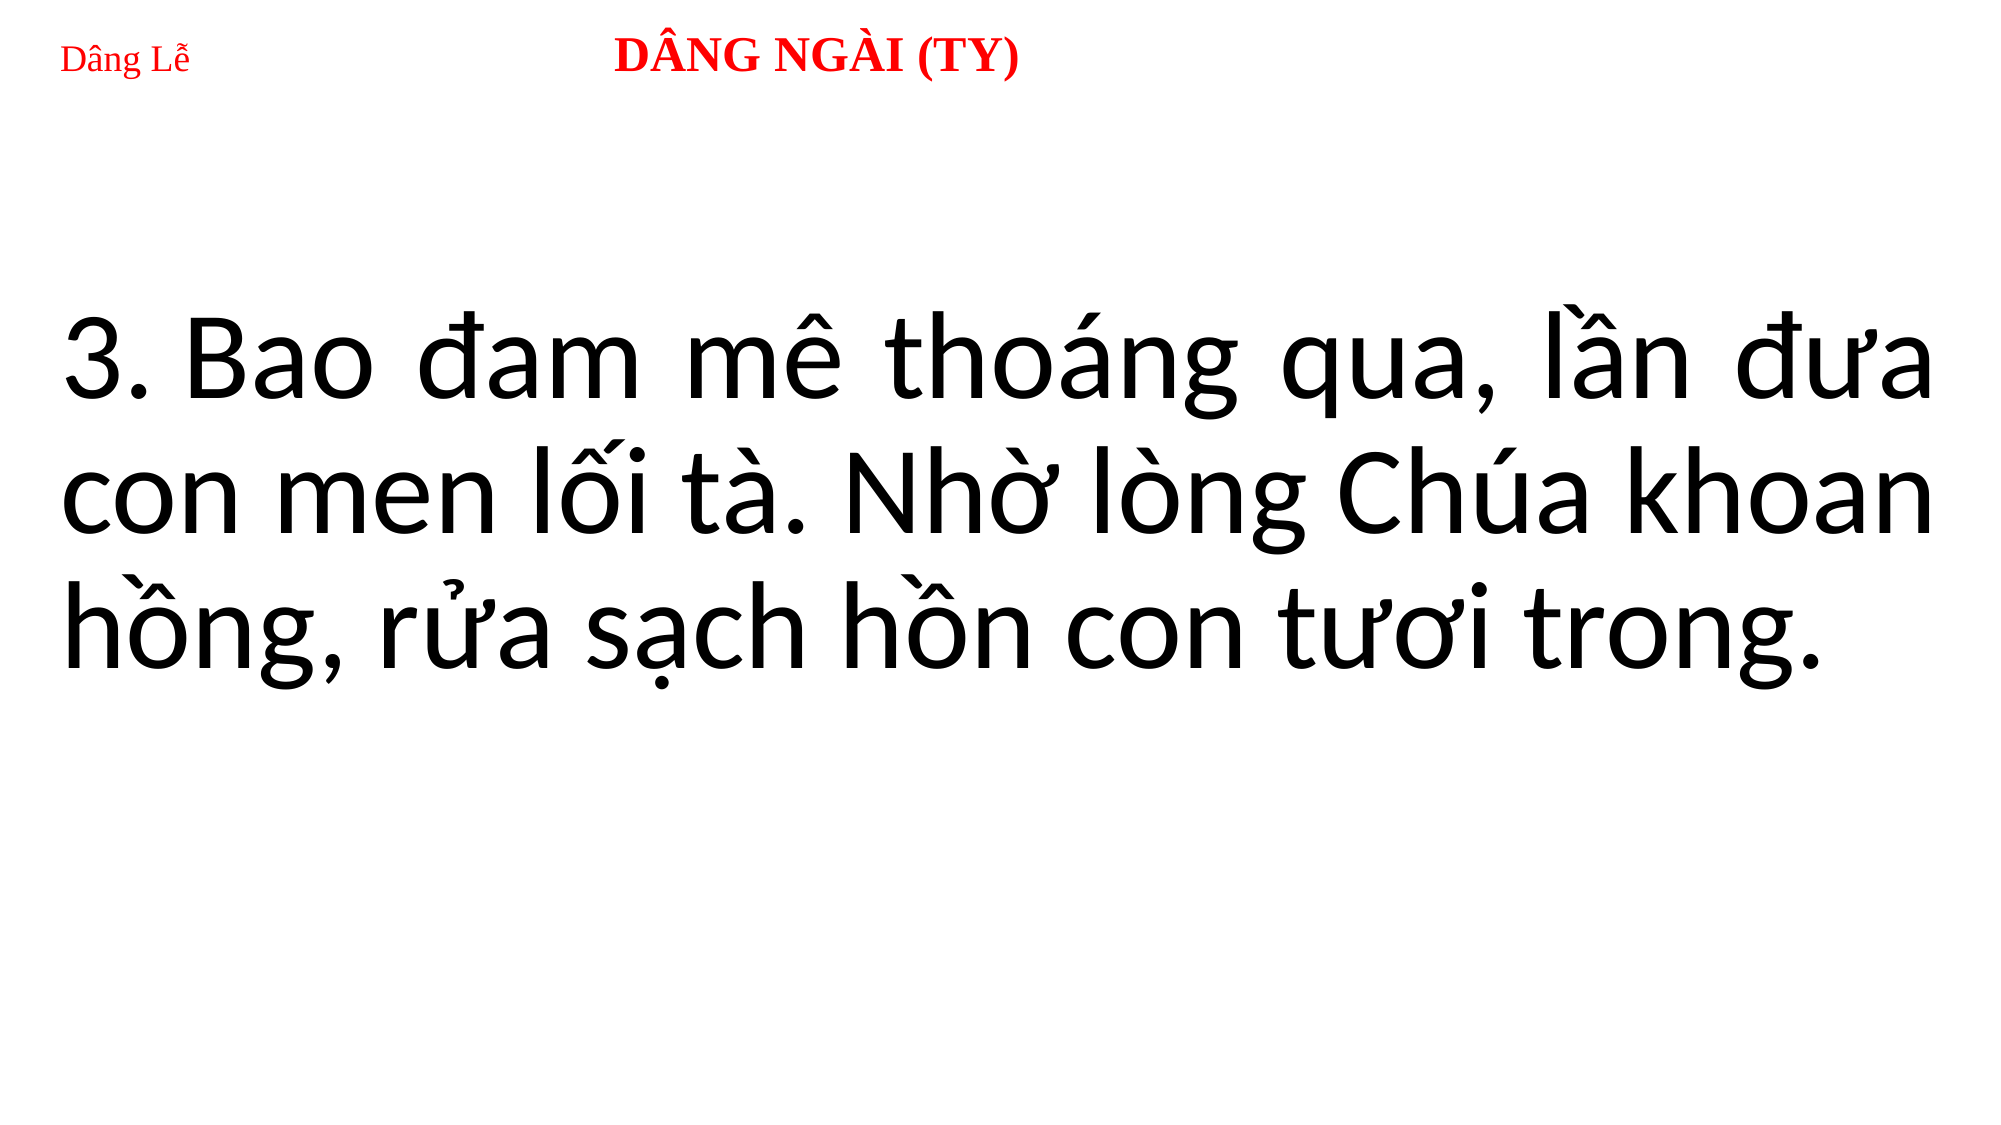

# Dâng Lễ                         	           DÂNG NGÀI (TY)
3. Bao đam mê thoáng qua, lần đưa con men lối tà. Nhờ lòng Chúa khoan hồng, rửa sạch hồn con tươi trong.